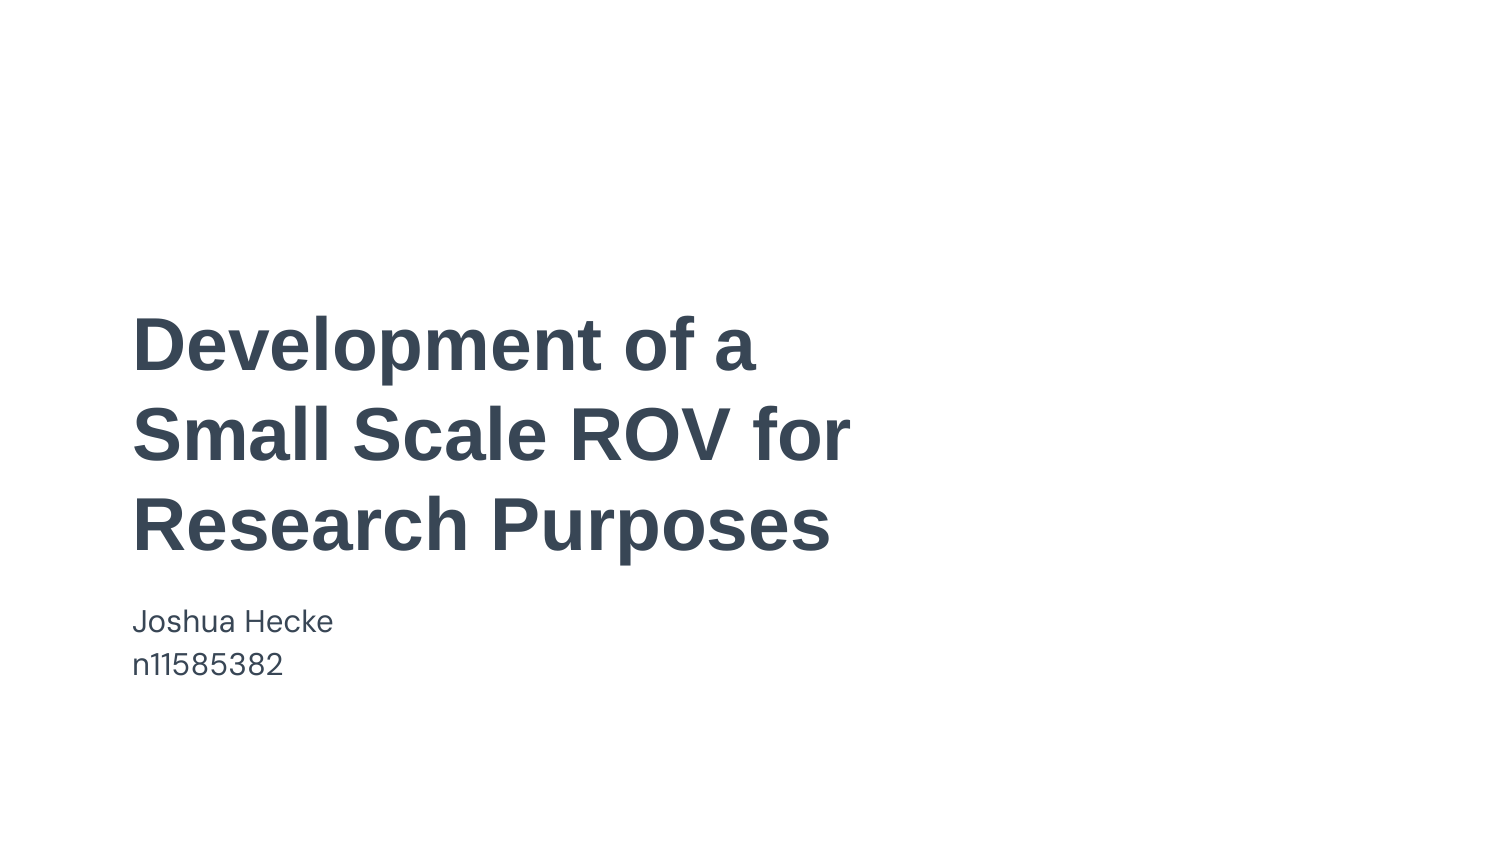

# Development of a Small Scale ROV for Research Purposes
Joshua Hecke
n11585382